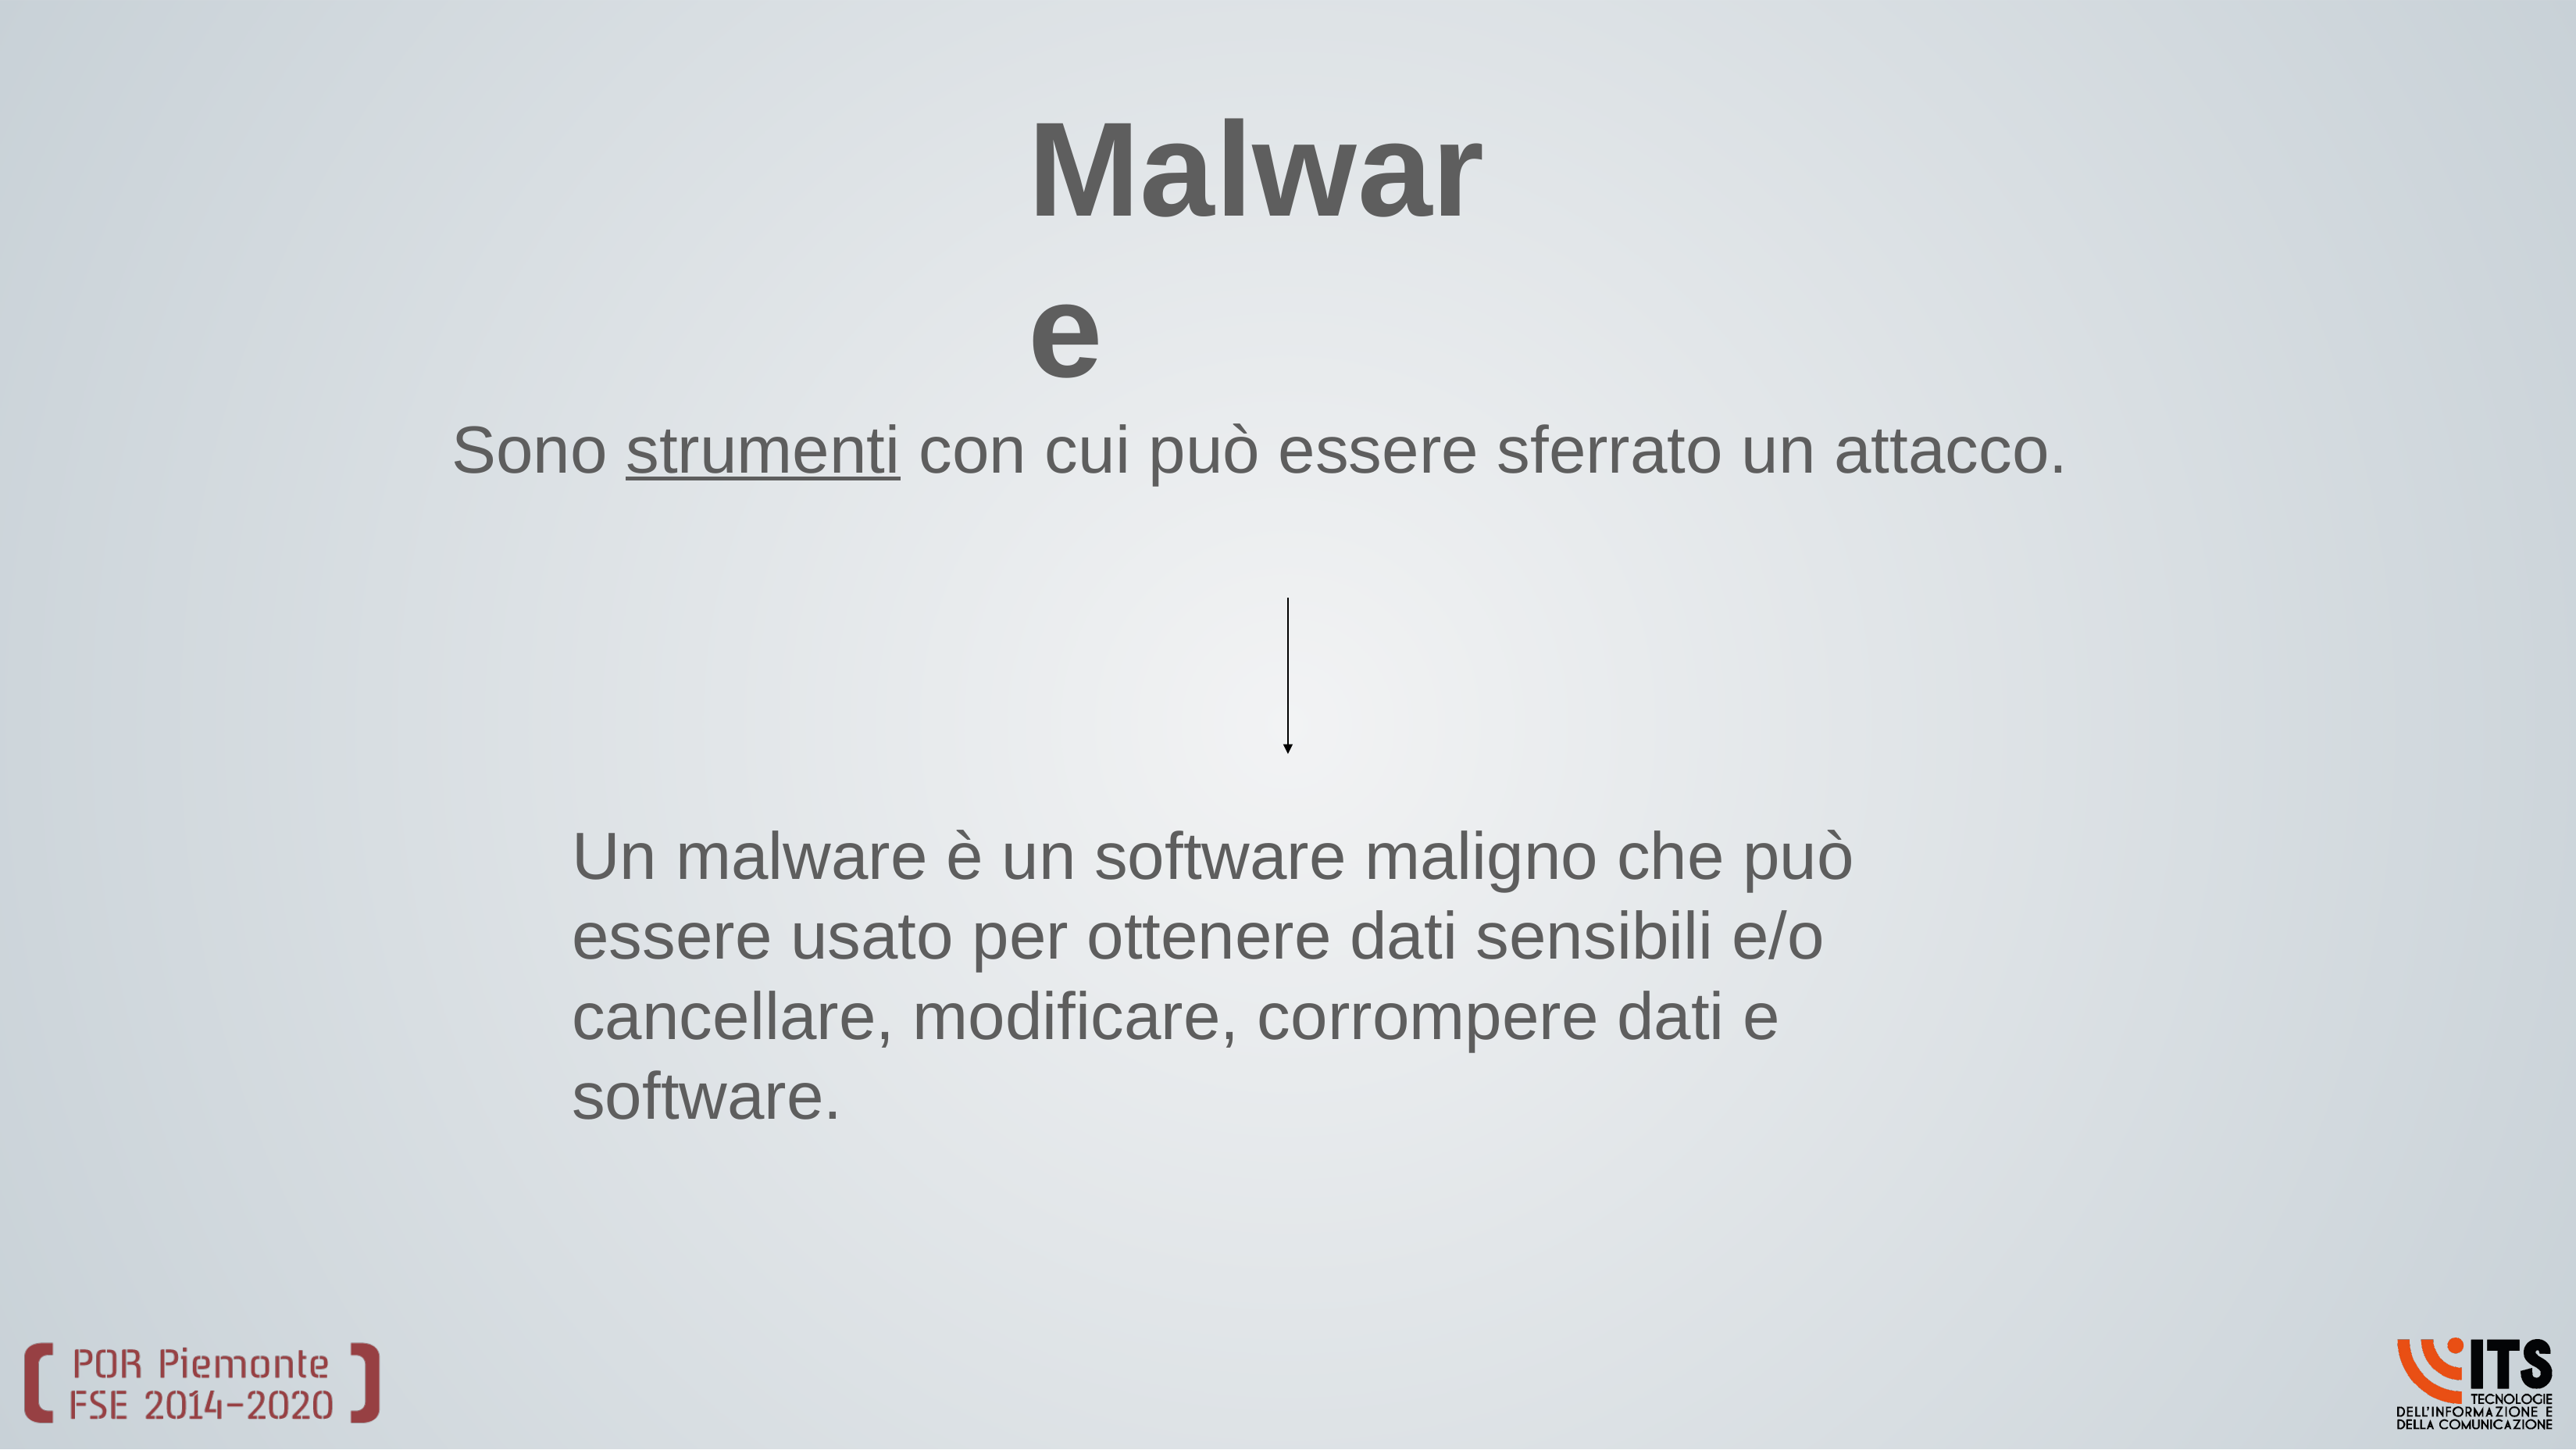

# Malware
Sono strumenti con cui può essere sferrato un attacco.
Un malware è un software maligno che può essere usato per ottenere dati sensibili e/o cancellare, modificare, corrompere dati e software.